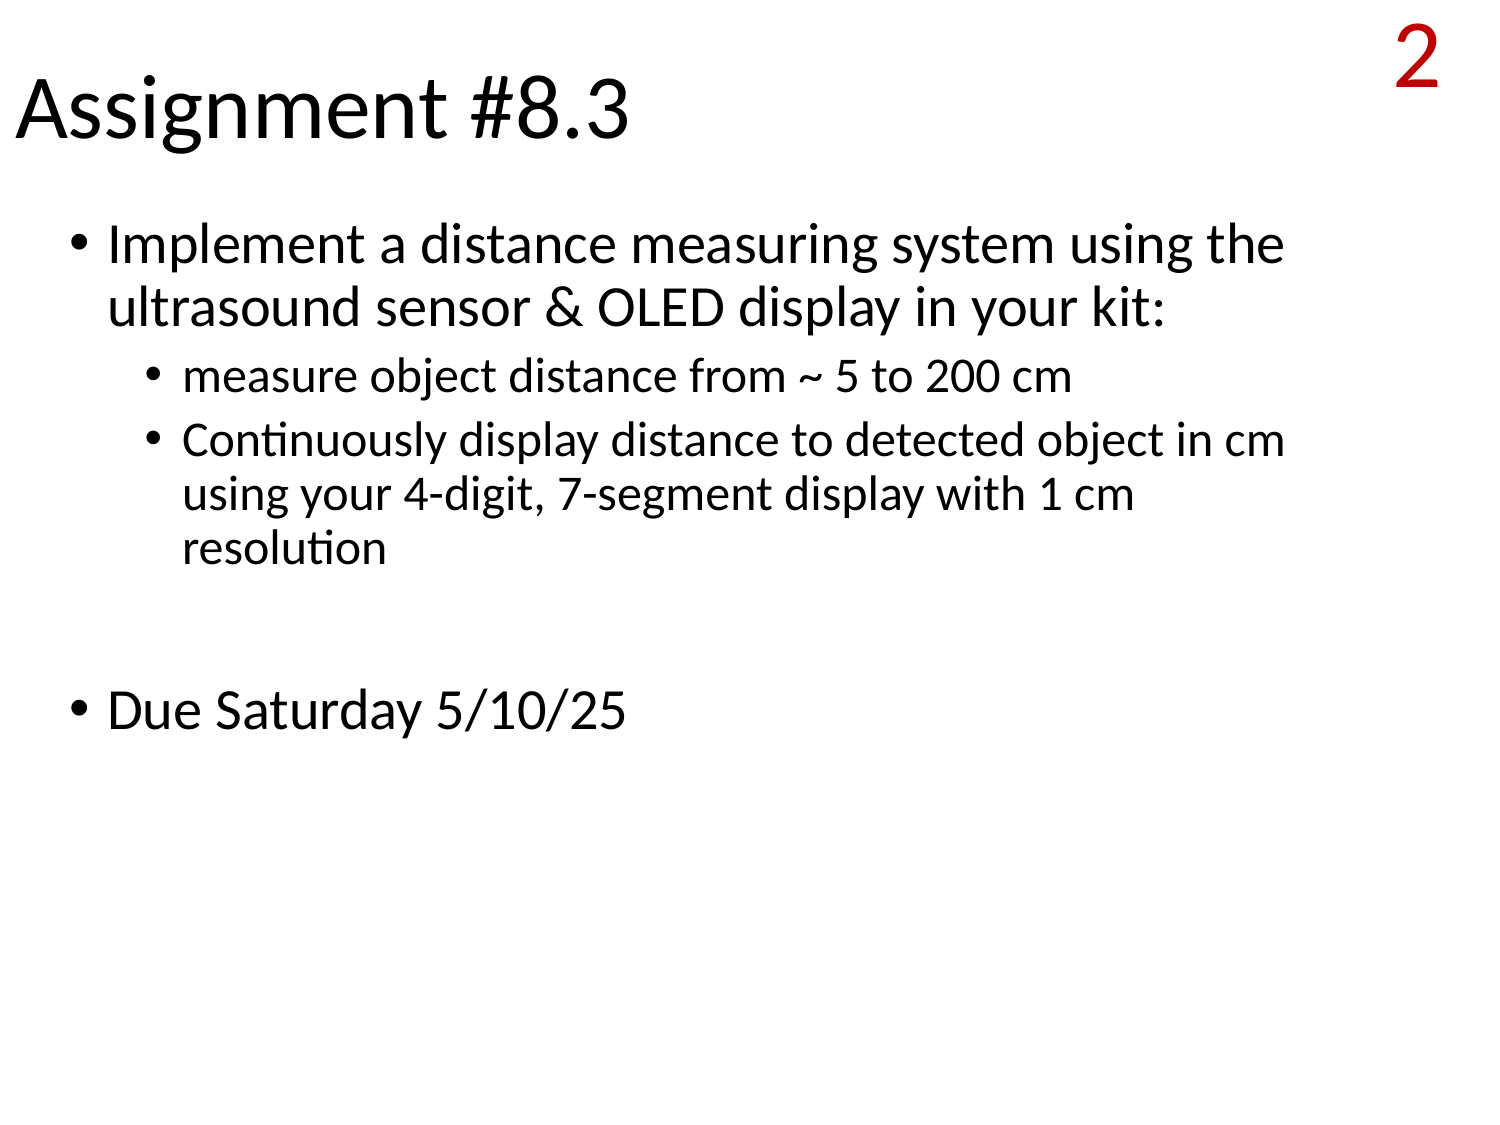

# Assignment #8.3
2
Implement a distance measuring system using the ultrasound sensor & OLED display in your kit:
measure object distance from ~ 5 to 200 cm
Continuously display distance to detected object in cm using your 4-digit, 7-segment display with 1 cm resolution

Due Saturday 5/10/25